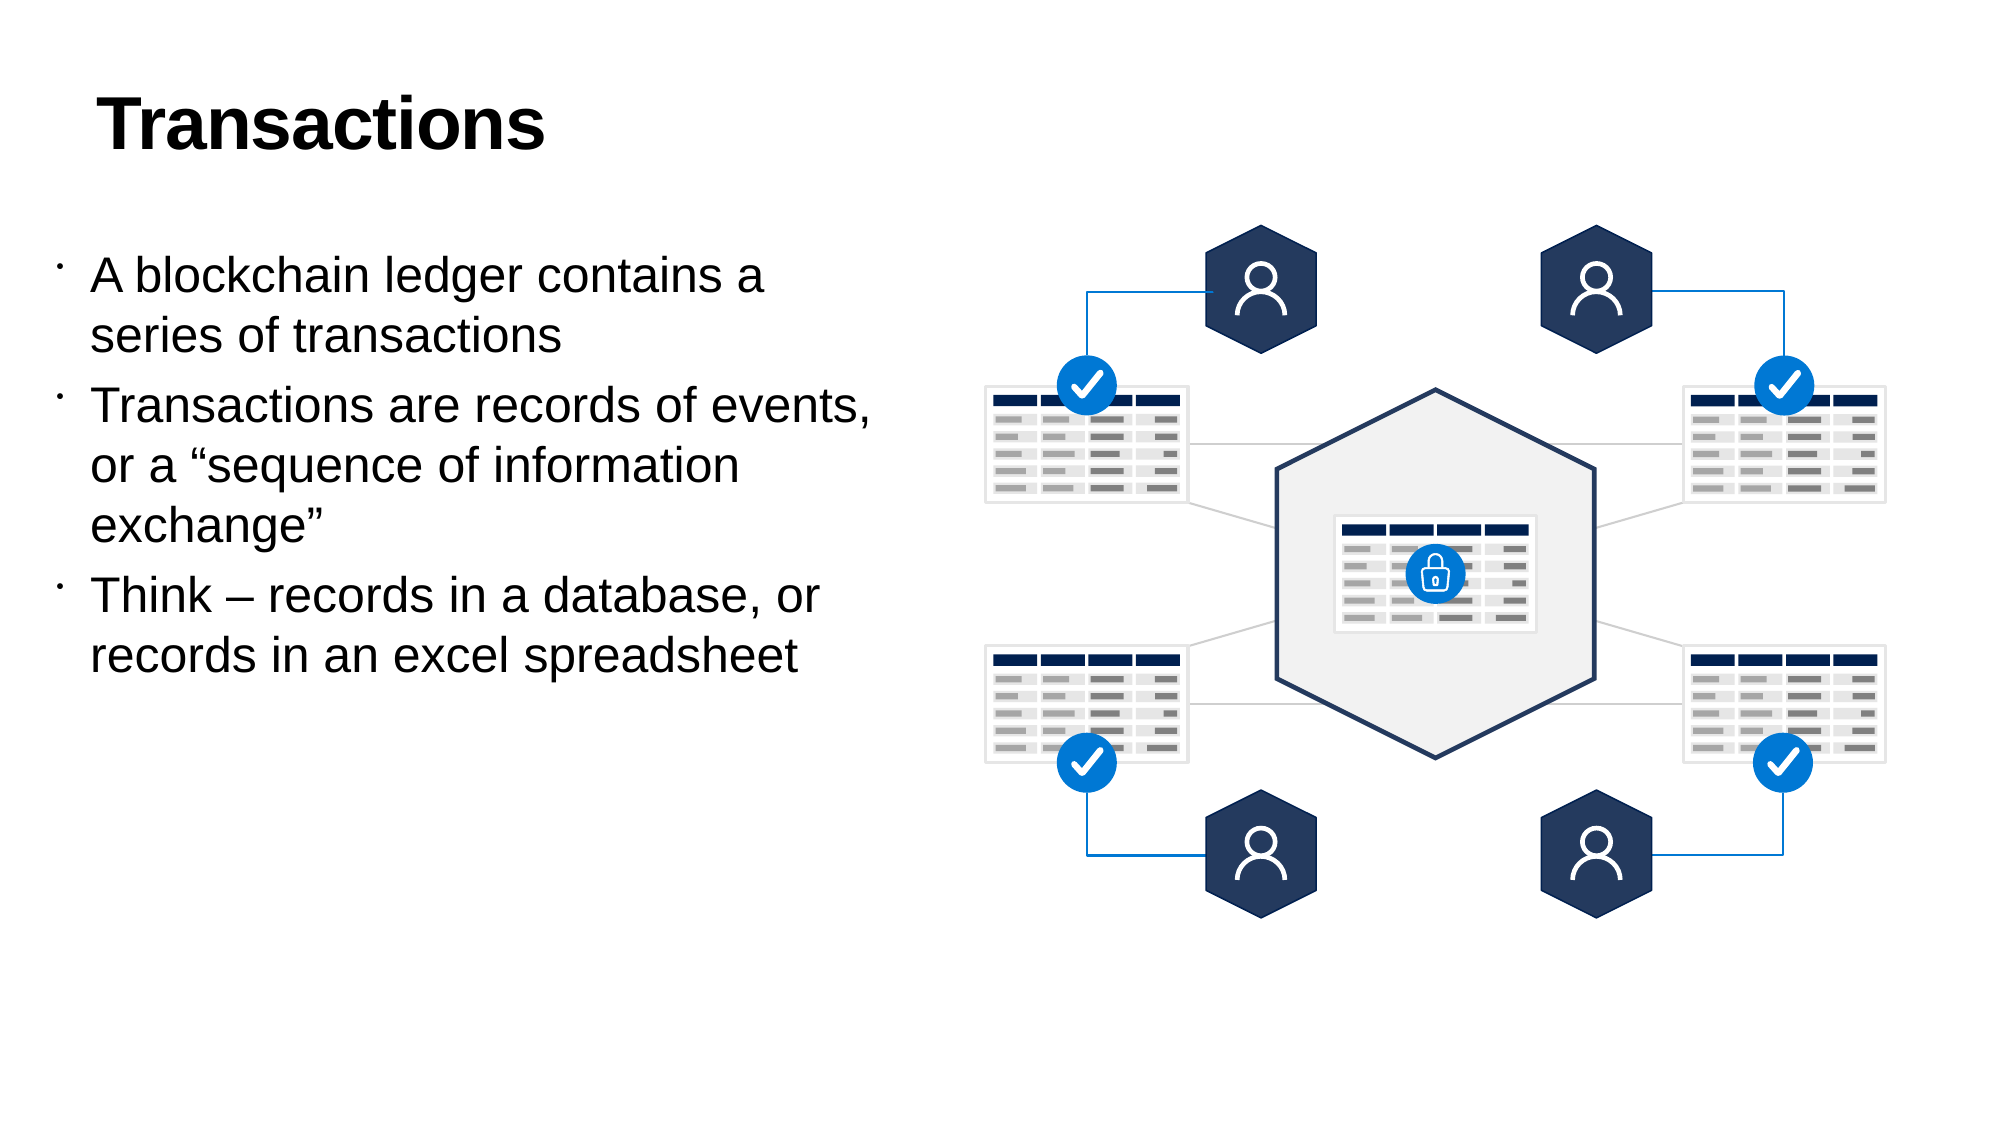

# Transactions

A blockchain ledger contains a series of transactions
Transactions are records of events, or a “sequence of information exchange”
Think – records in a database, or records in an excel spreadsheet